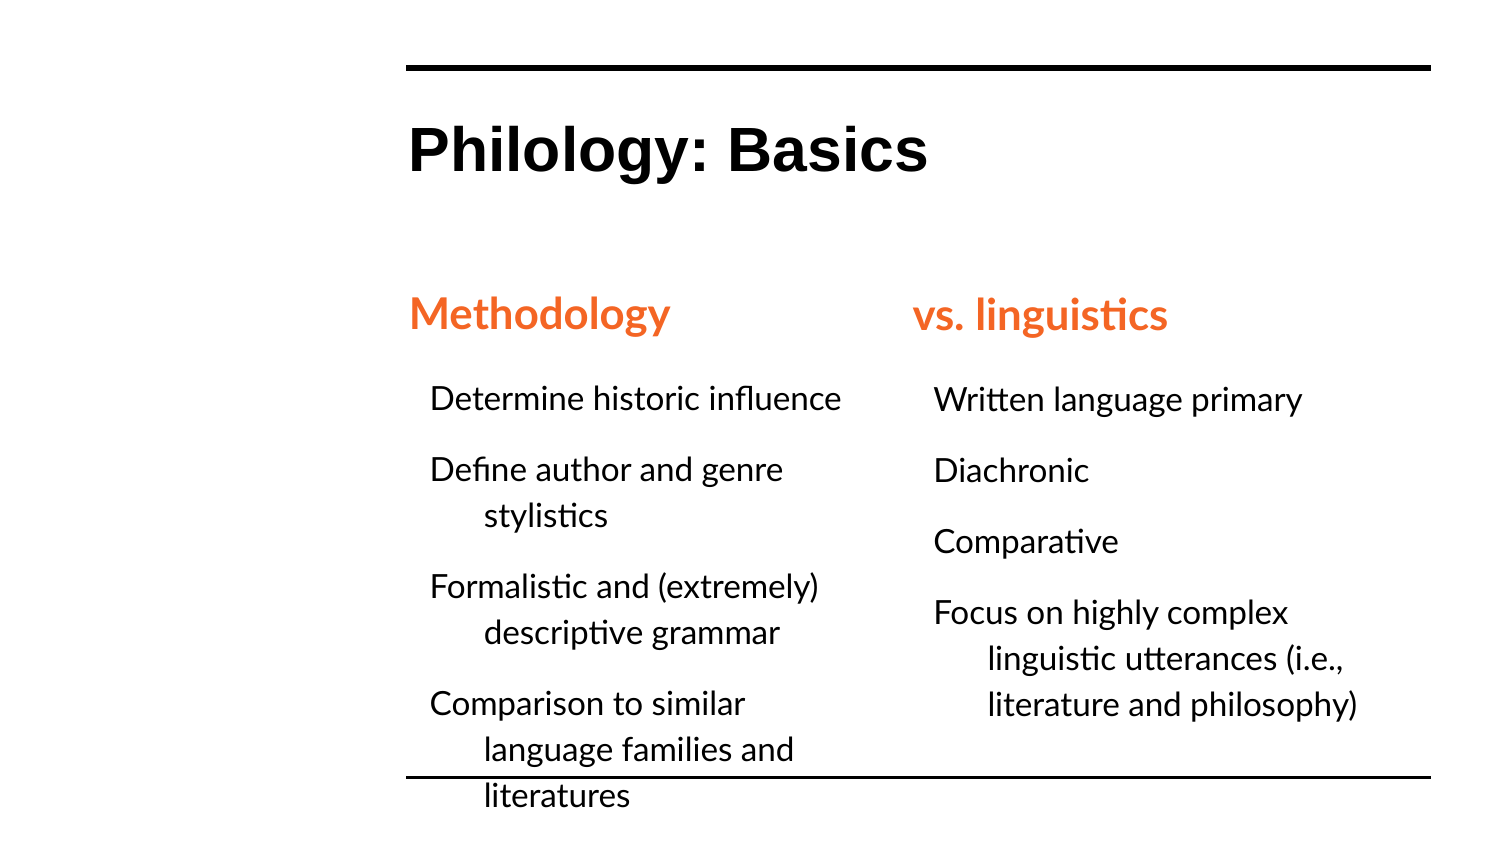

# Philology: Basics
Methodology
Determine historic influence
Define author and genre stylistics
Formalistic and (extremely) descriptive grammar
Comparison to similar language families and literatures
vs. linguistics
Written language primary
Diachronic
Comparative
Focus on highly complex linguistic utterances (i.e., literature and philosophy)